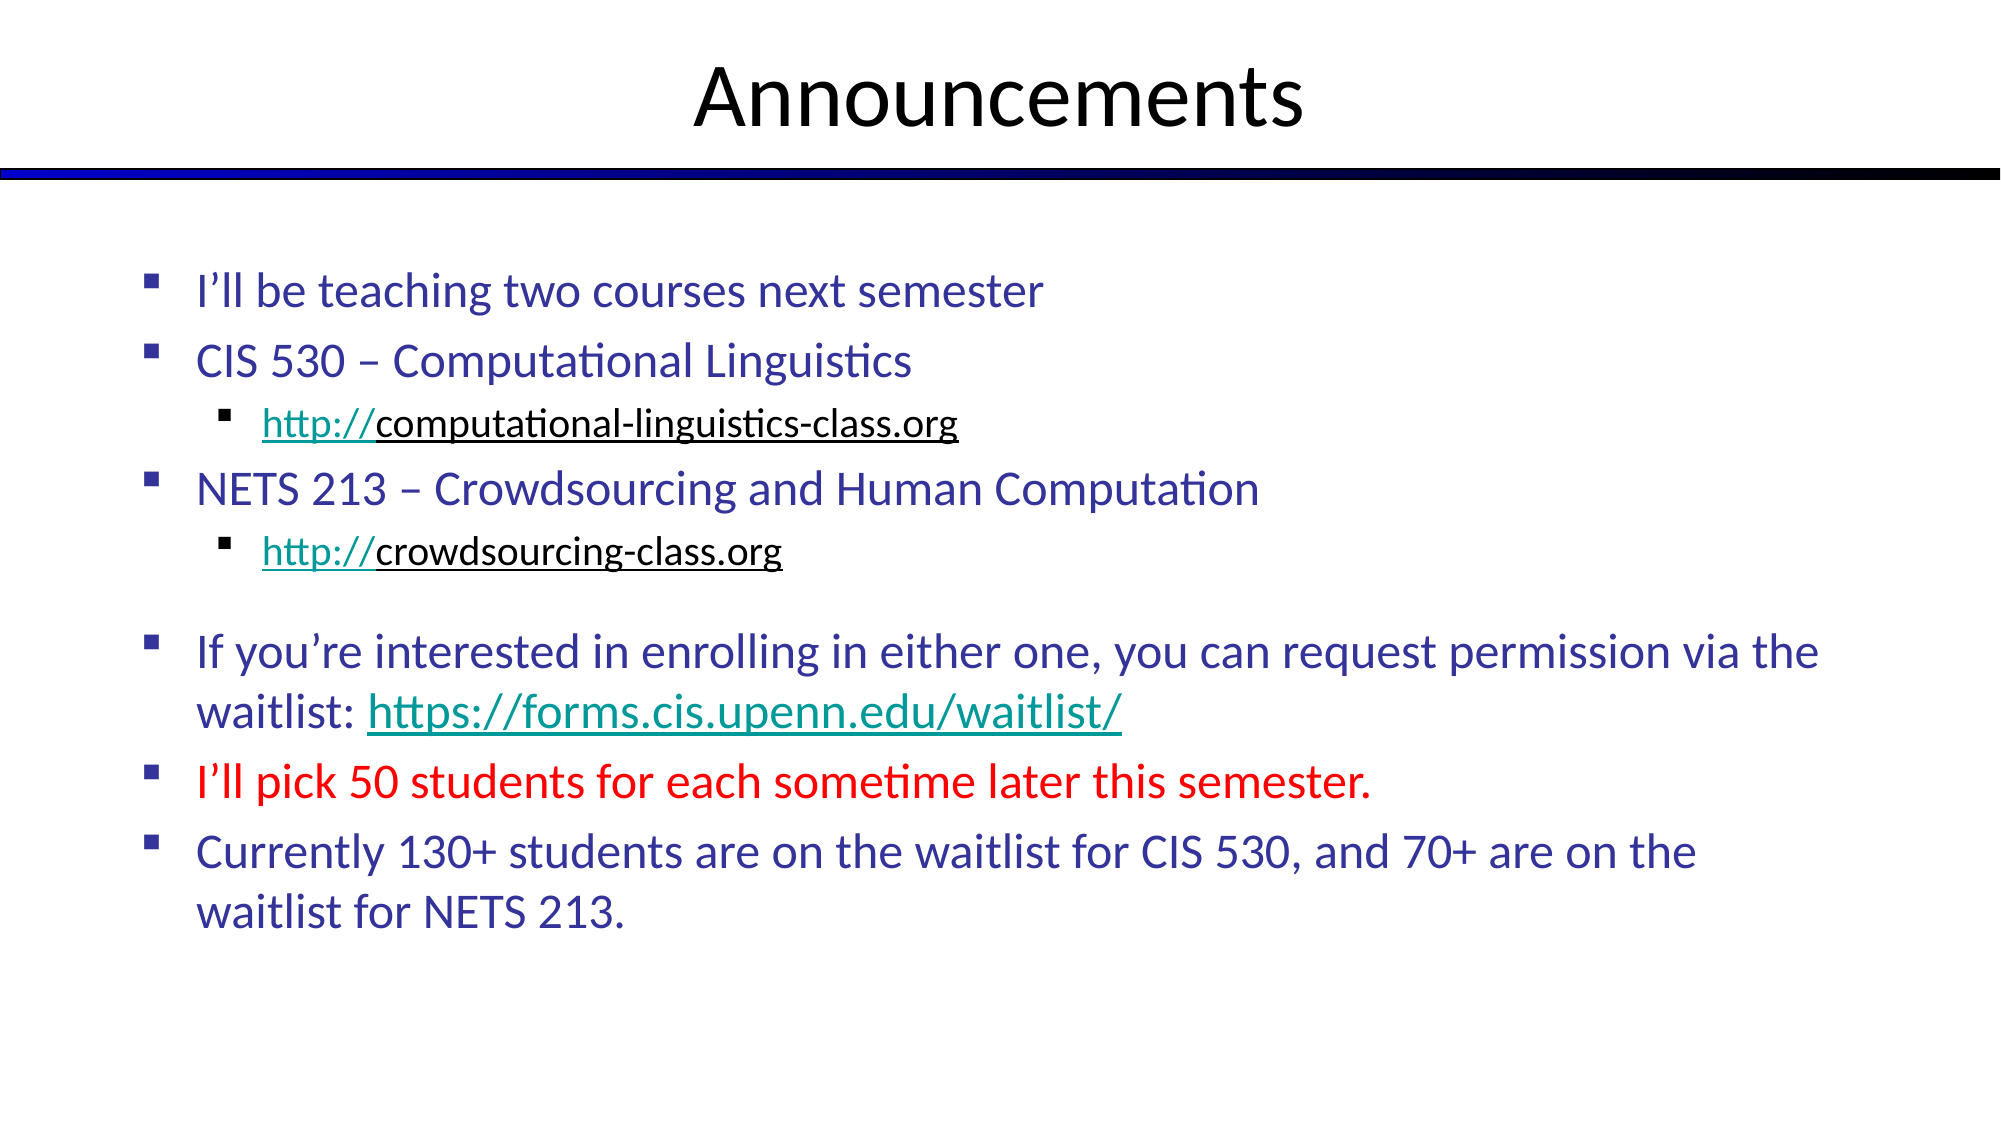

# Announcements
I’ll be teaching two courses next semester
CIS 530 – Computational Linguistics
http://computational-linguistics-class.org
NETS 213 – Crowdsourcing and Human Computation
http://crowdsourcing-class.org

If you’re interested in enrolling in either one, you can request permission via the waitlist: https://forms.cis.upenn.edu/waitlist/
I’ll pick 50 students for each sometime later this semester.
Currently 130+ students are on the waitlist for CIS 530, and 70+ are on the waitlist for NETS 213.